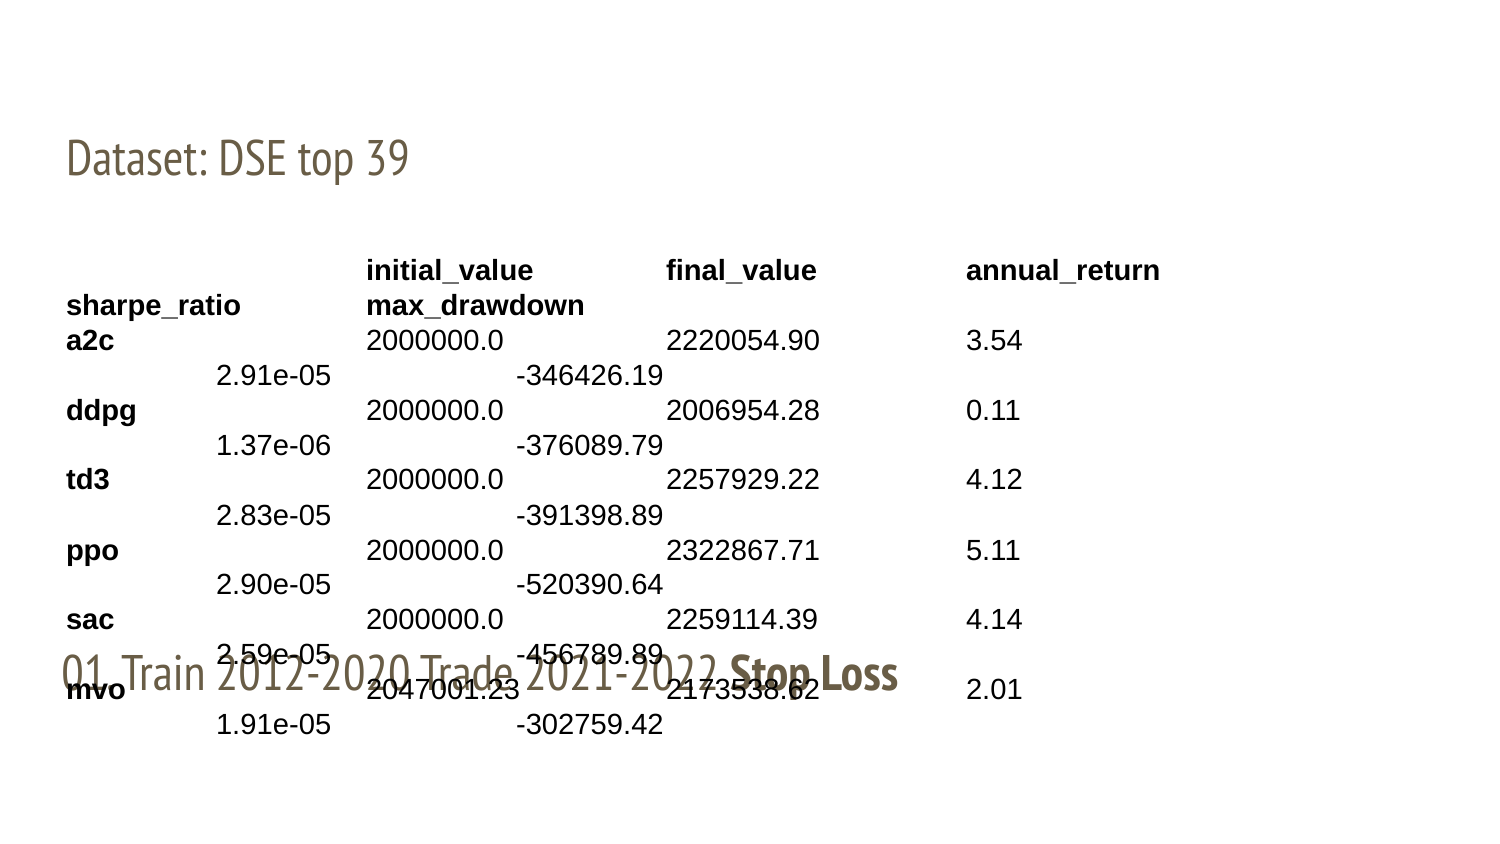

Dataset: DSE top 39
		initial_value	final_value	annual_return	sharpe_ratio	max_drawdown
a2c		2000000.0		2220054.90	3.54			2.91e-05		-346426.19
ddpg		2000000.0		2006954.28	0.11			1.37e-06		-376089.79
td3		2000000.0		2257929.22	4.12			2.83e-05		-391398.89
ppo		2000000.0		2322867.71	5.11			2.90e-05		-520390.64
sac		2000000.0		2259114.39	4.14			2.59e-05		-456789.89
mvo		2047001.23	2173538.62	2.01			1.91e-05		-302759.42

01. Train 2012-2020 Trade 2021-2022 Stop Loss